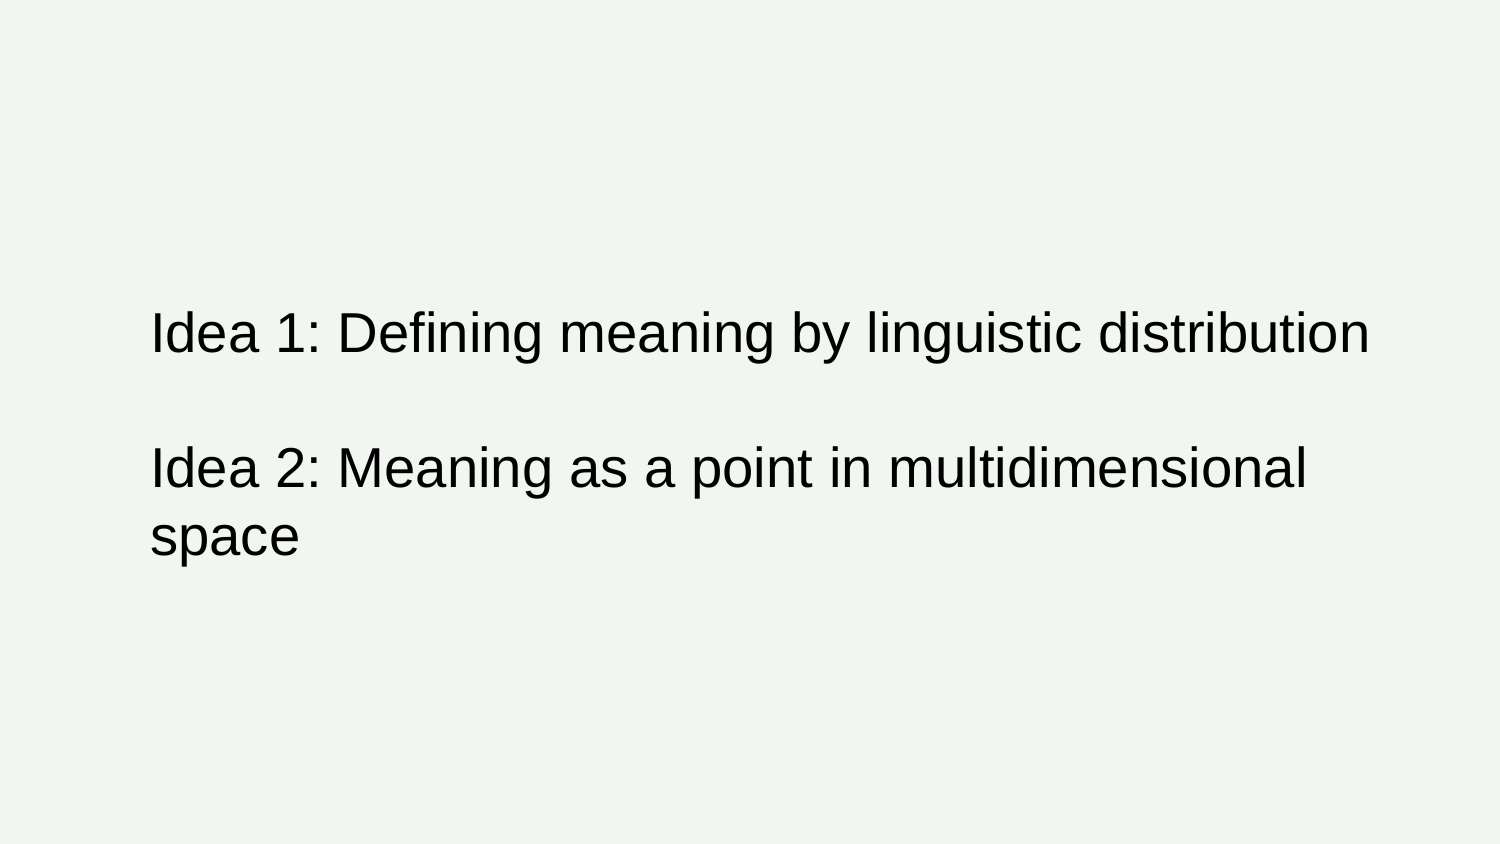

# Idea 1: Defining meaning by linguistic distribution Idea 2: Meaning as a point in multidimensional space